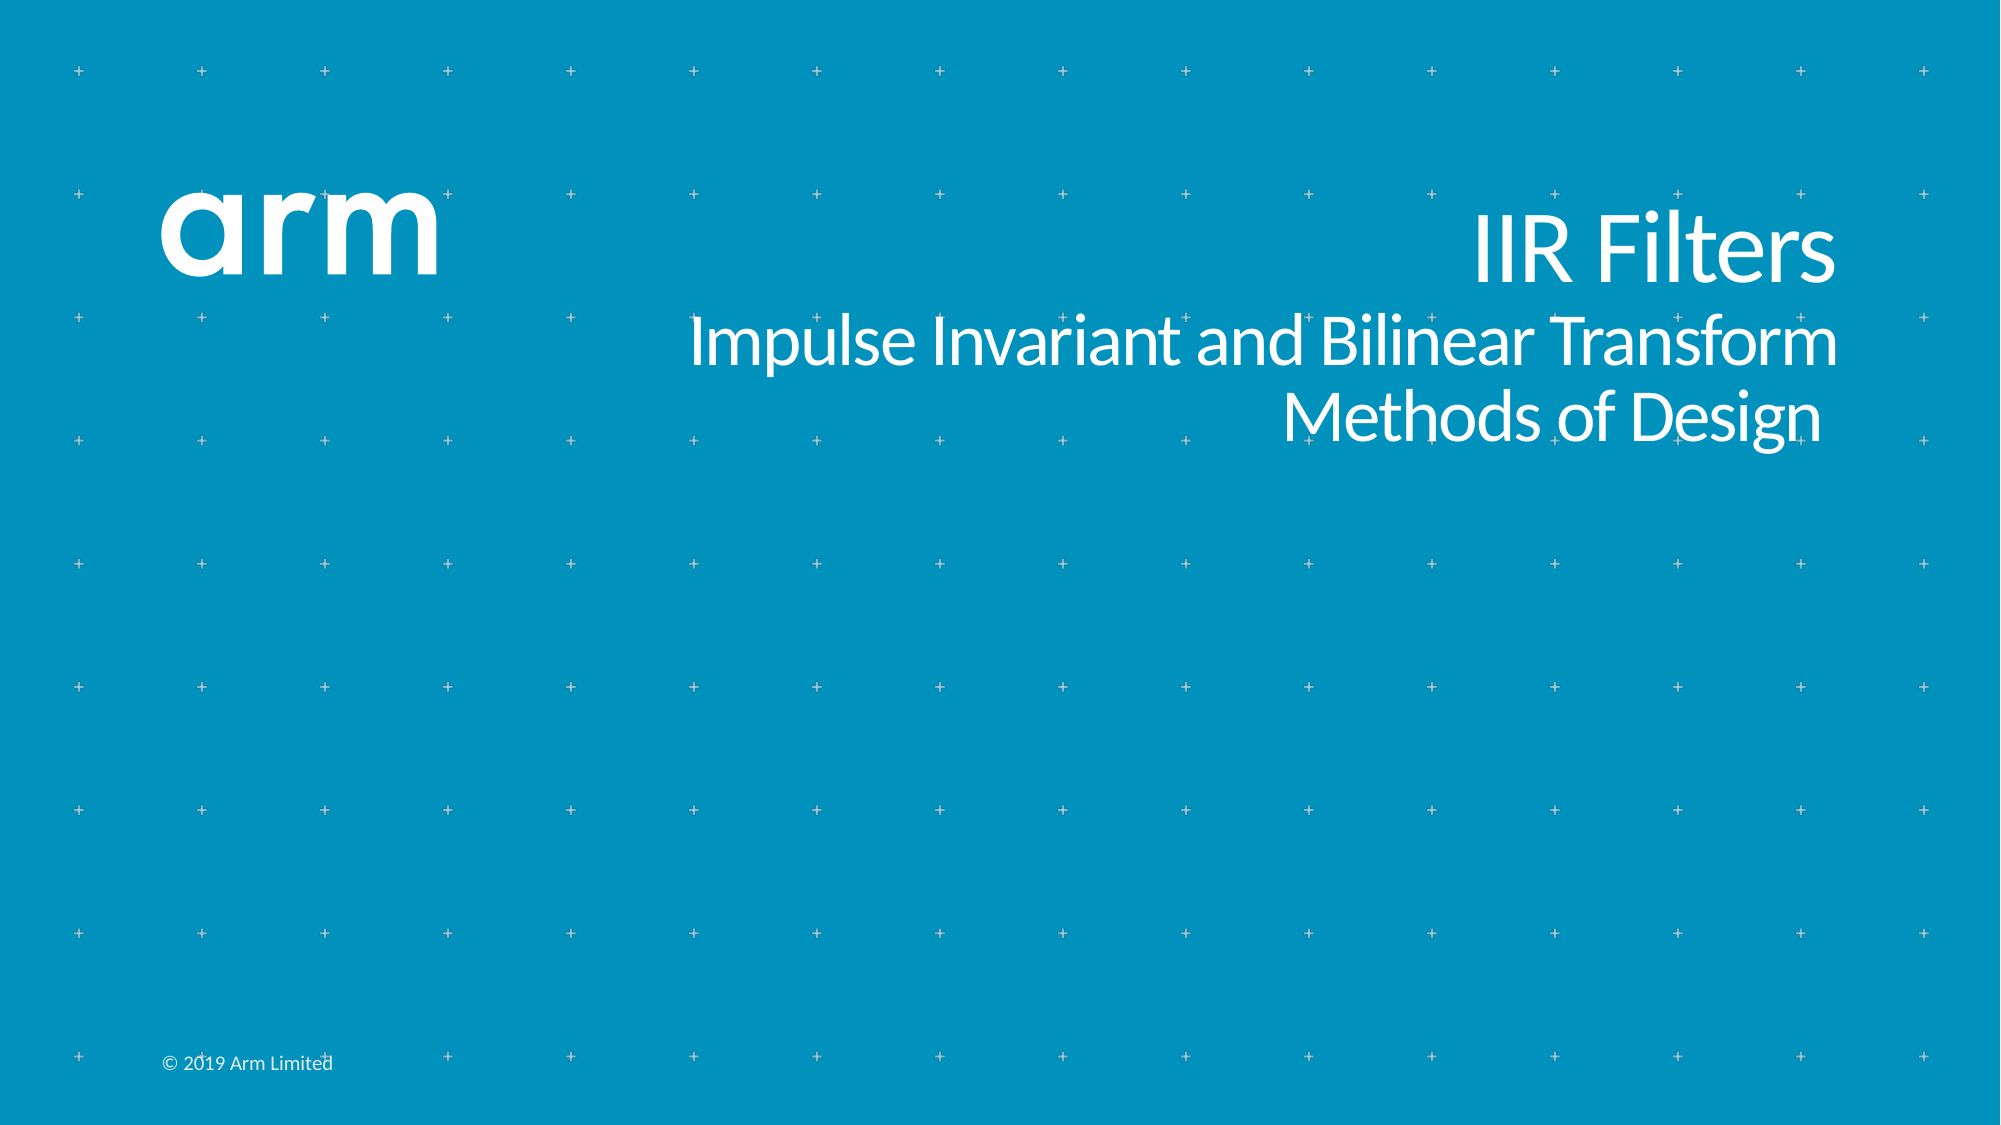

# IIR Filters Impulse Invariant and Bilinear Transform Methods of Design